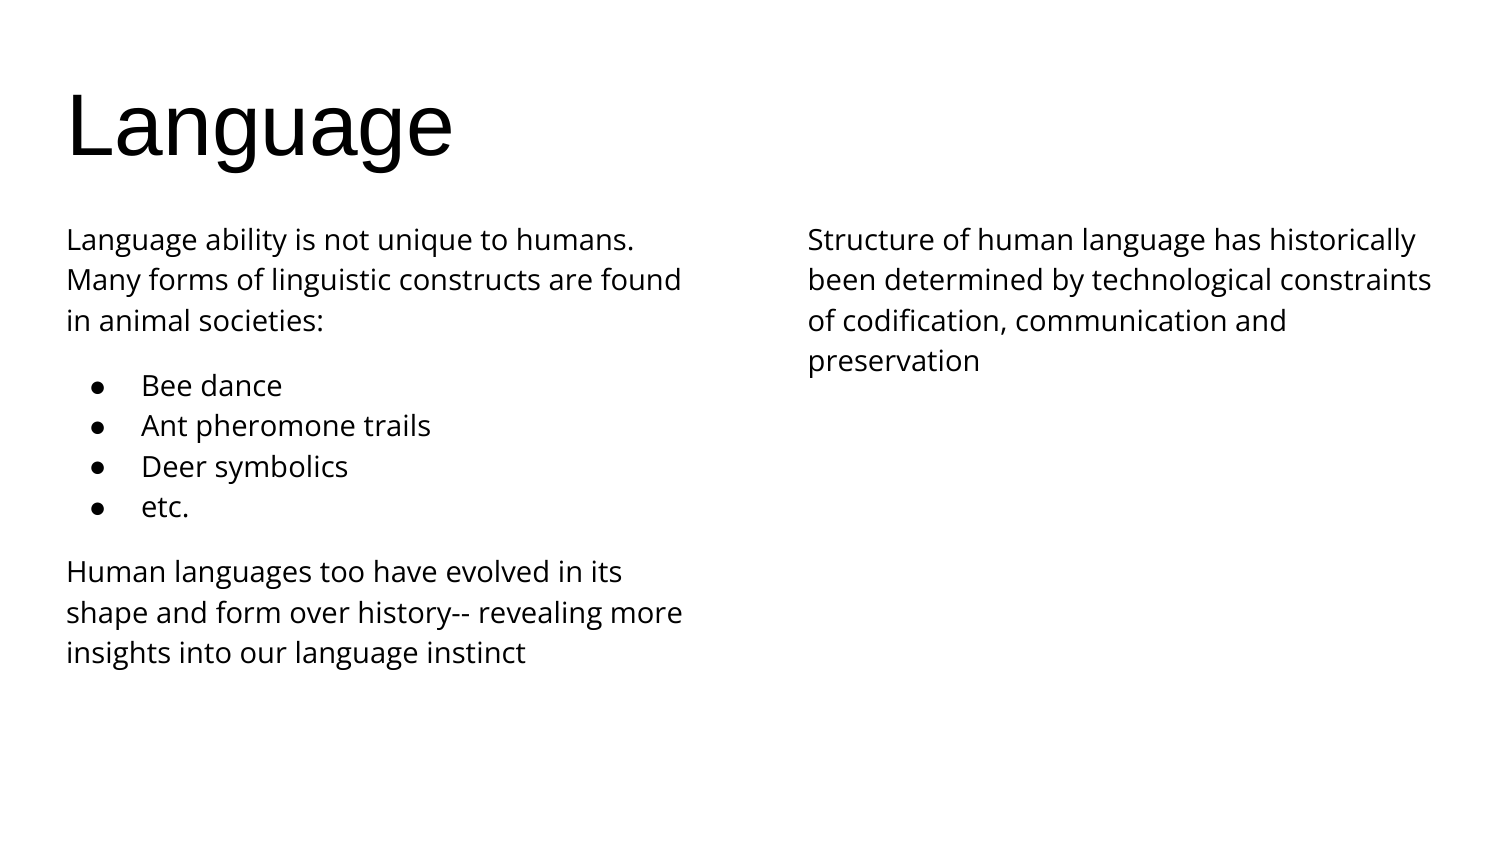

# Language
Language ability is not unique to humans. Many forms of linguistic constructs are found in animal societies:
Bee dance
Ant pheromone trails
Deer symbolics
etc.
Human languages too have evolved in its shape and form over history-- revealing more insights into our language instinct
Structure of human language has historically been determined by technological constraints of codification, communication and preservation